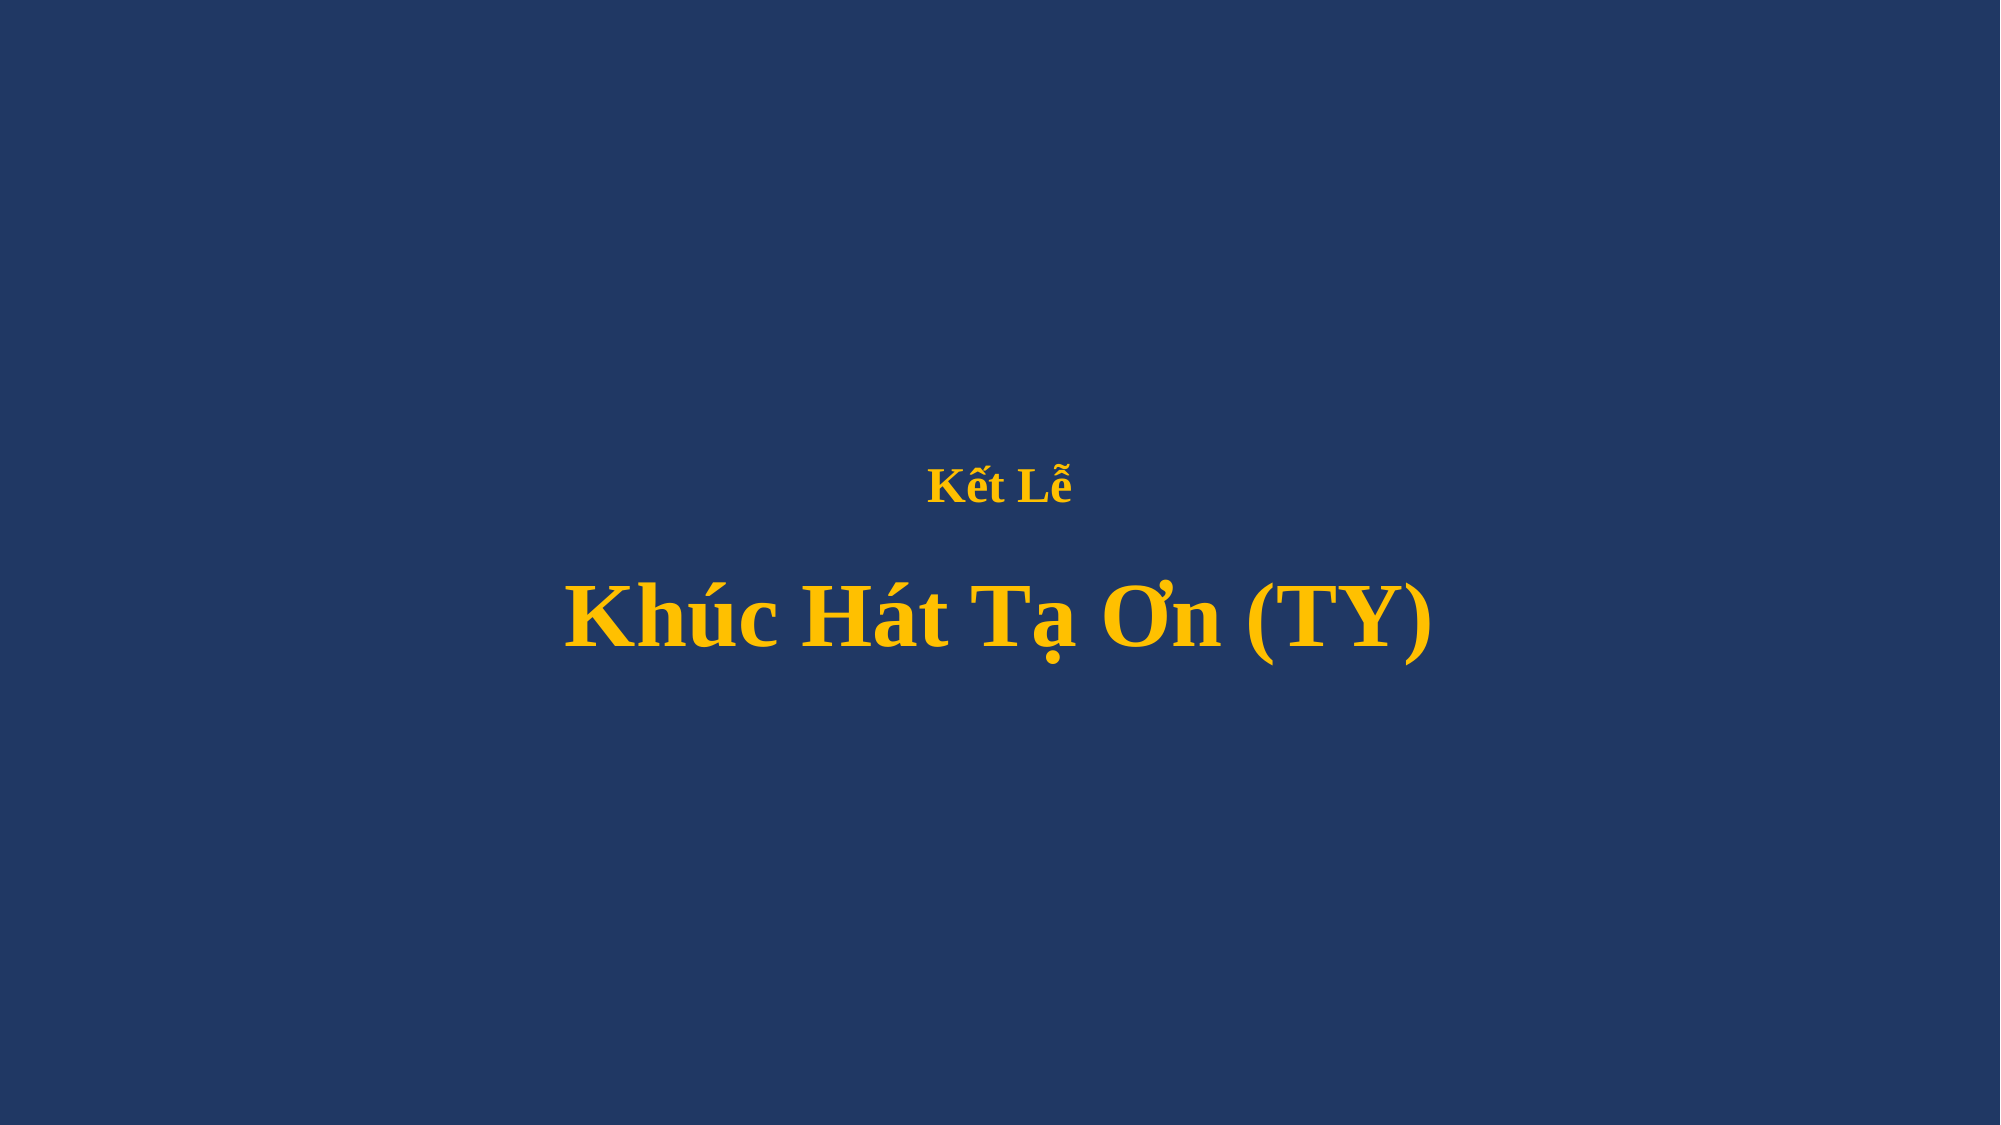

# Kết Lễ Khúc Hát Tạ Ơn (TY)